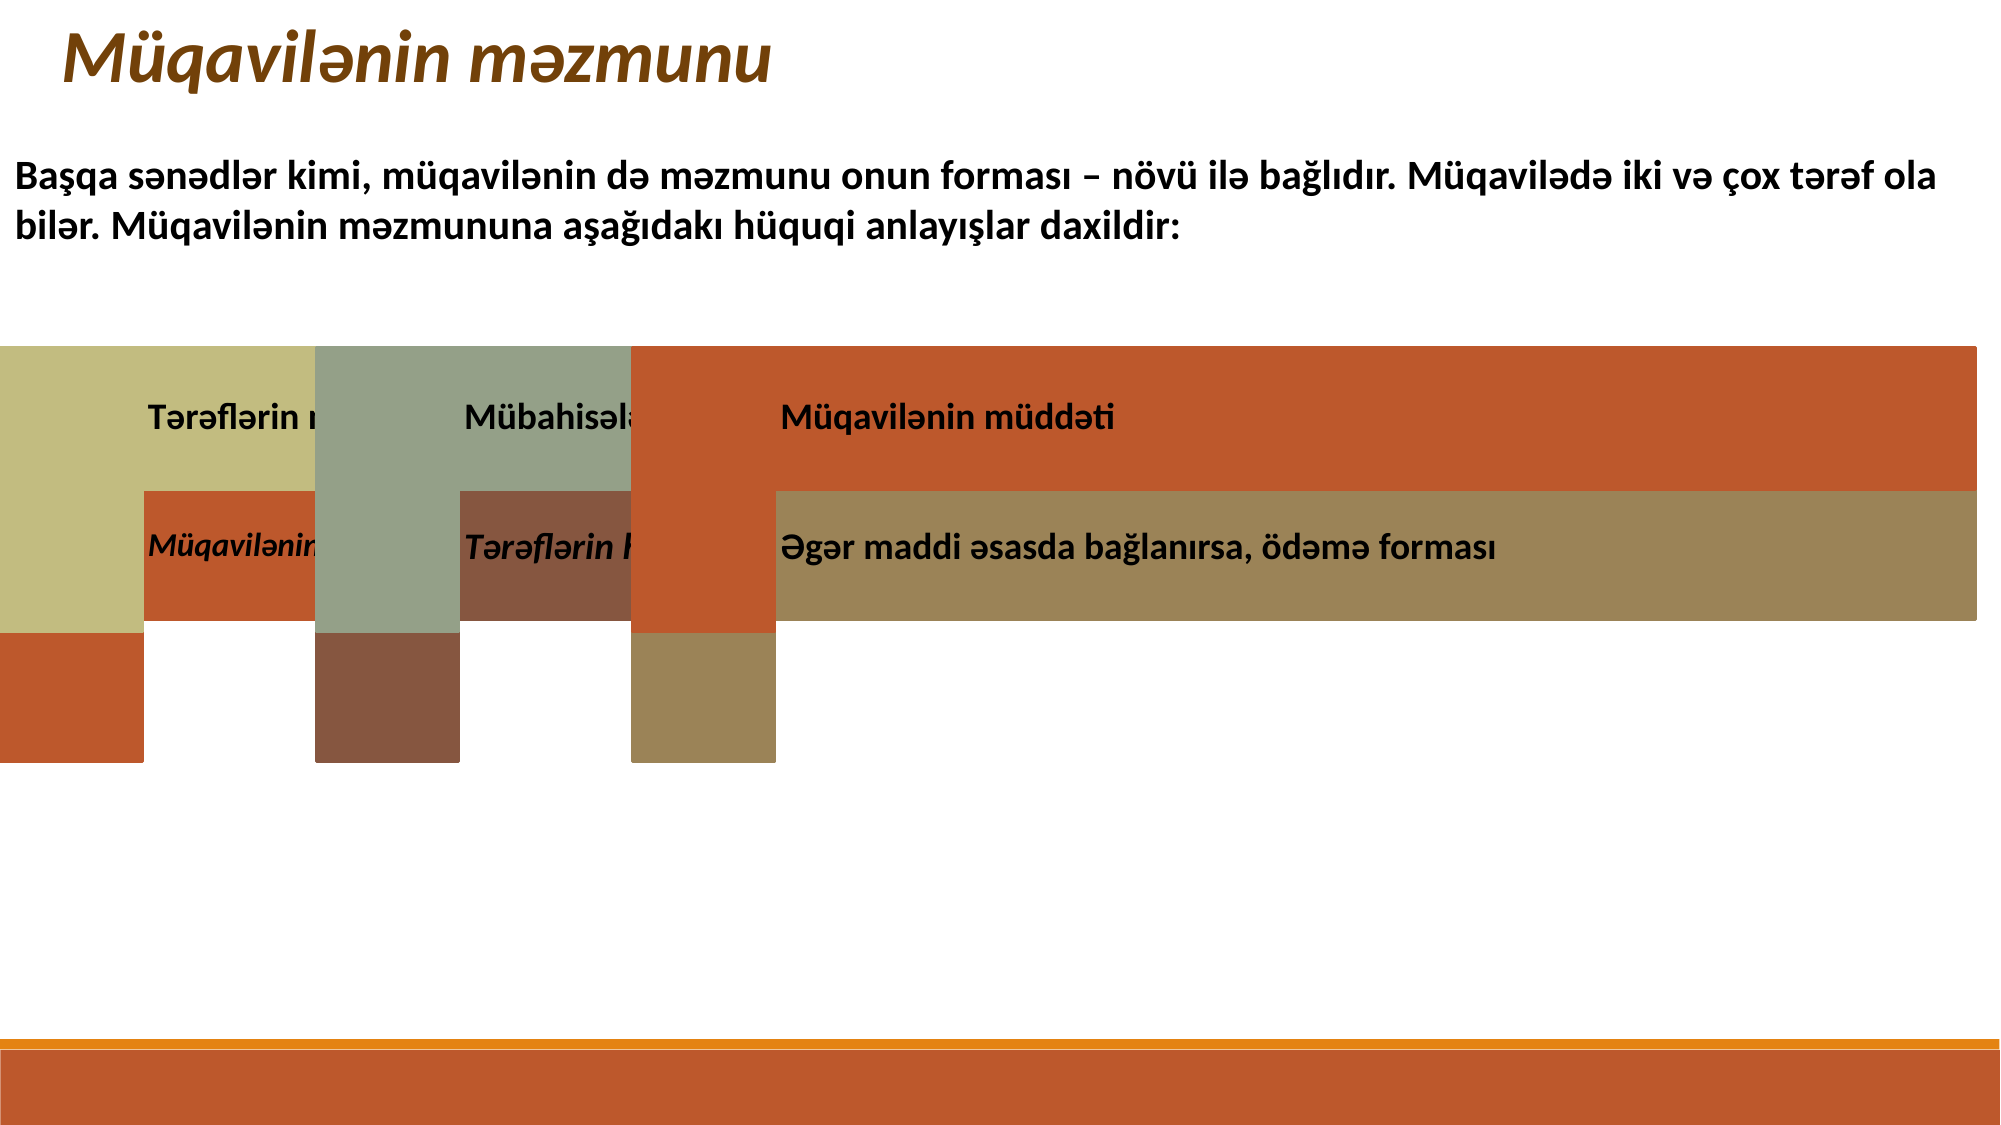

Müqavilənin məzmunu
Başqa sənədlər kimi, müqavilənin də məzmunu onun forması – növü ilə bağlıdır. Müqavilədə iki və çox tərəf ola bilər. Müqavilənin məzmununa aşağıdakı hüquqi anlayışlar daxildir:
Müqavilənin predmeti
Müqavilənin müddəti
Mübahisələrin həlli qaydası
Tərəflərin məsuliyyəti
Tərəflərin hüquq və vəzifələri
Əgər maddi əsasda bağlanırsa, ödəmə forması